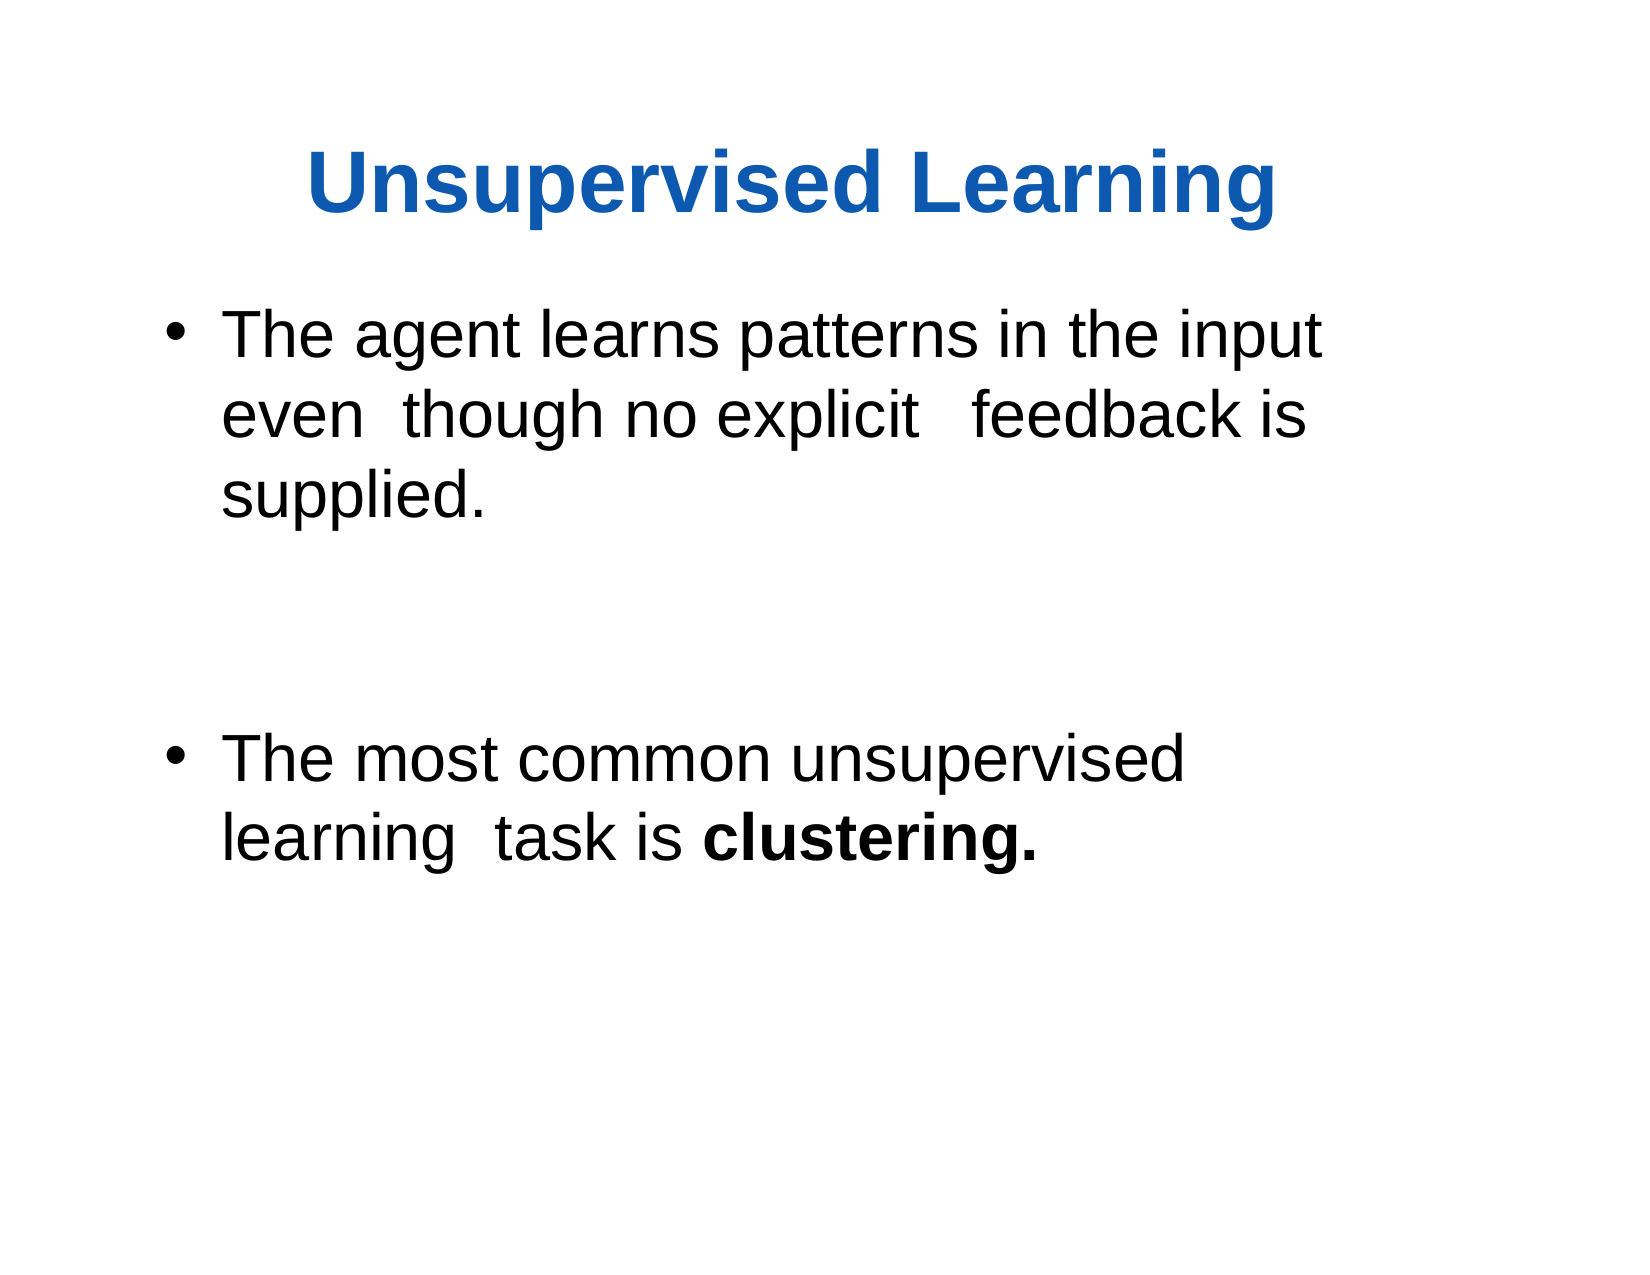

# Unsupervised Learning
The agent learns patterns in the input even  though no explicit	feedback is supplied.

The most common unsupervised learning  task is clustering.